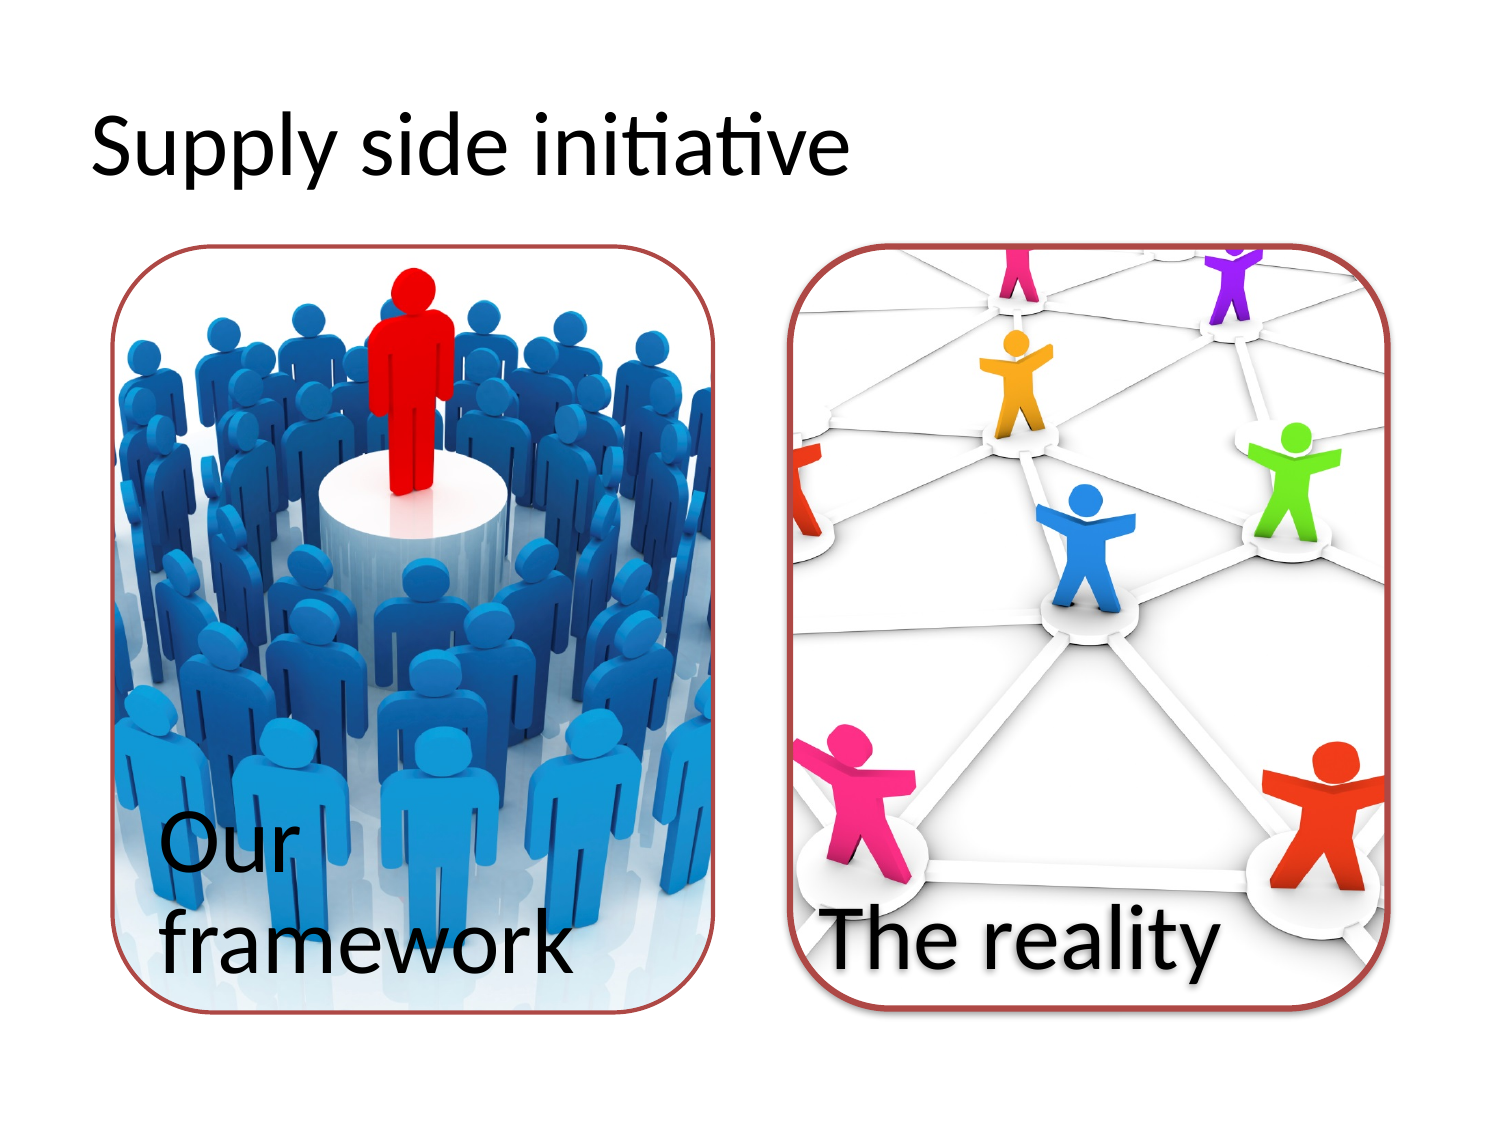

# Supply side initiative
Our framework
The reality